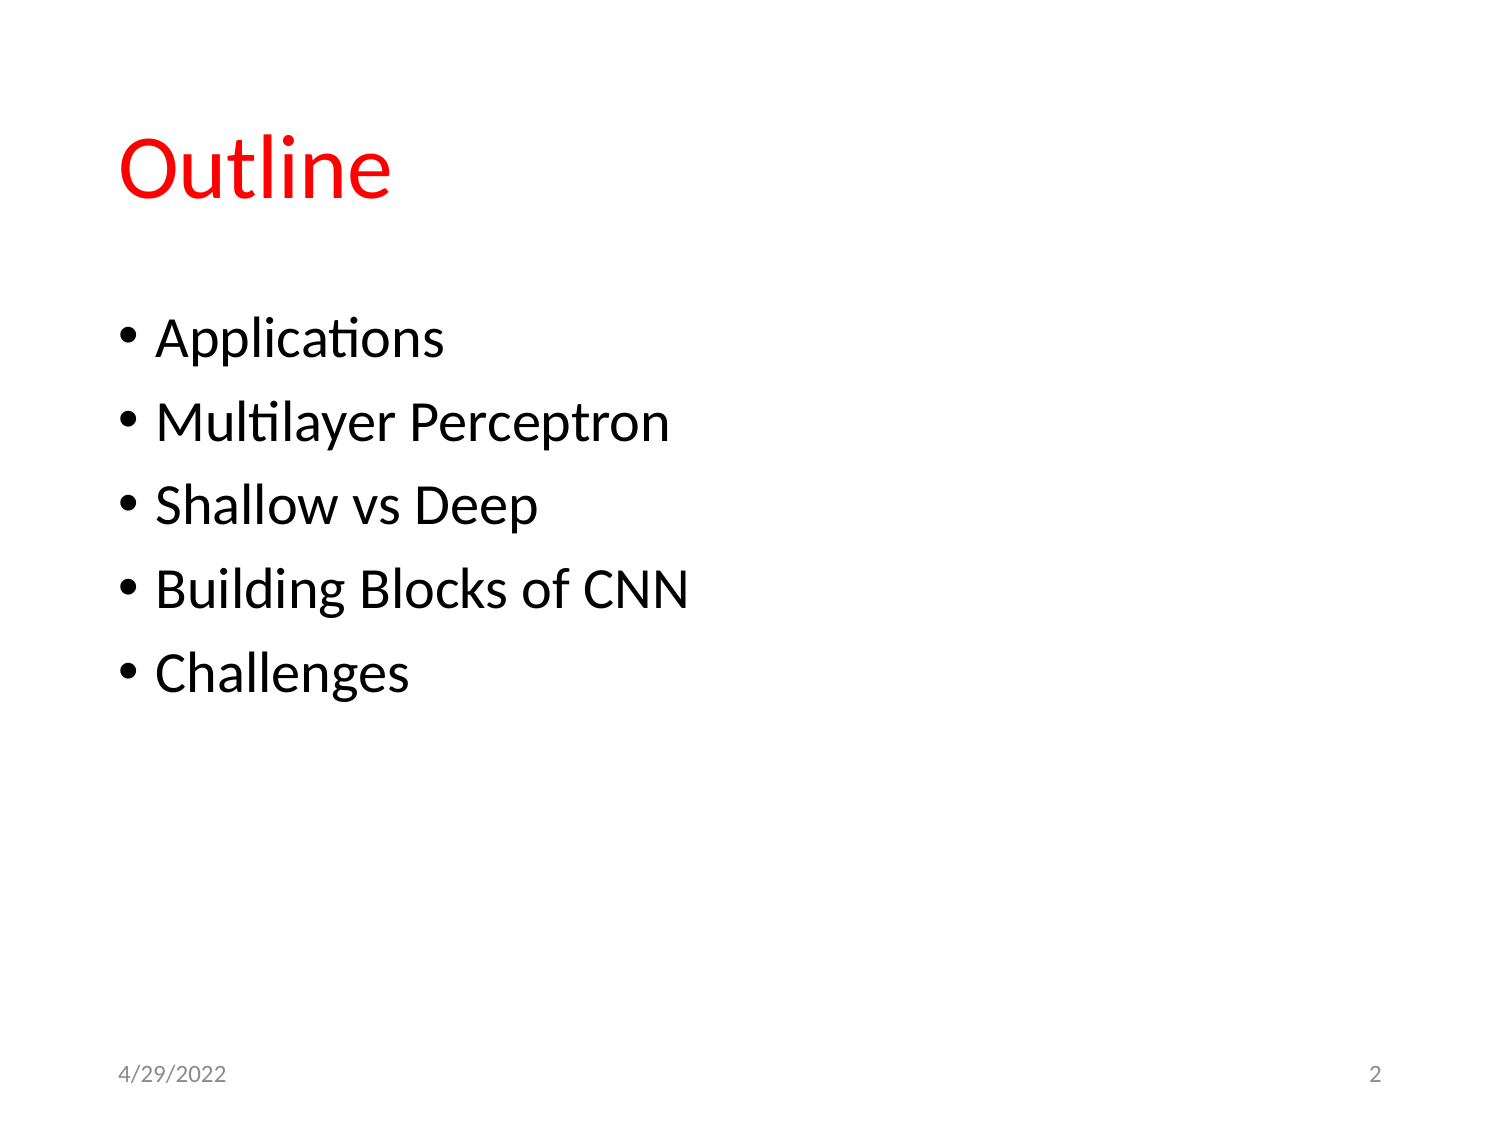

# Outline
Applications
Multilayer Perceptron
Shallow vs Deep
Building Blocks of CNN
Challenges

4/29/2022
2